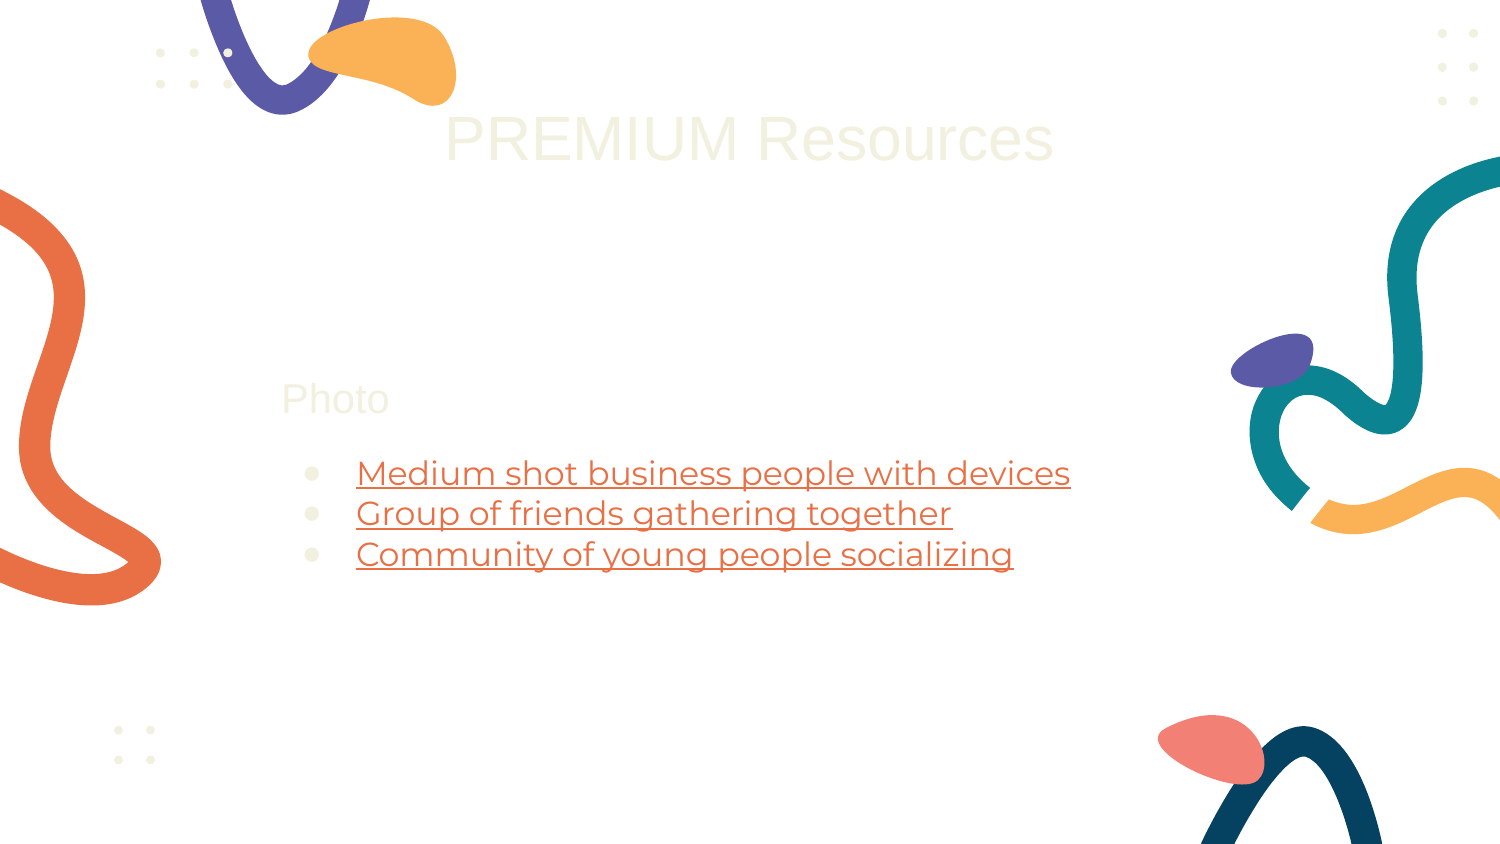

# PREMIUM Resources
Photo

Medium shot business people with devices
Group of friends gathering together
Community of young people socializing